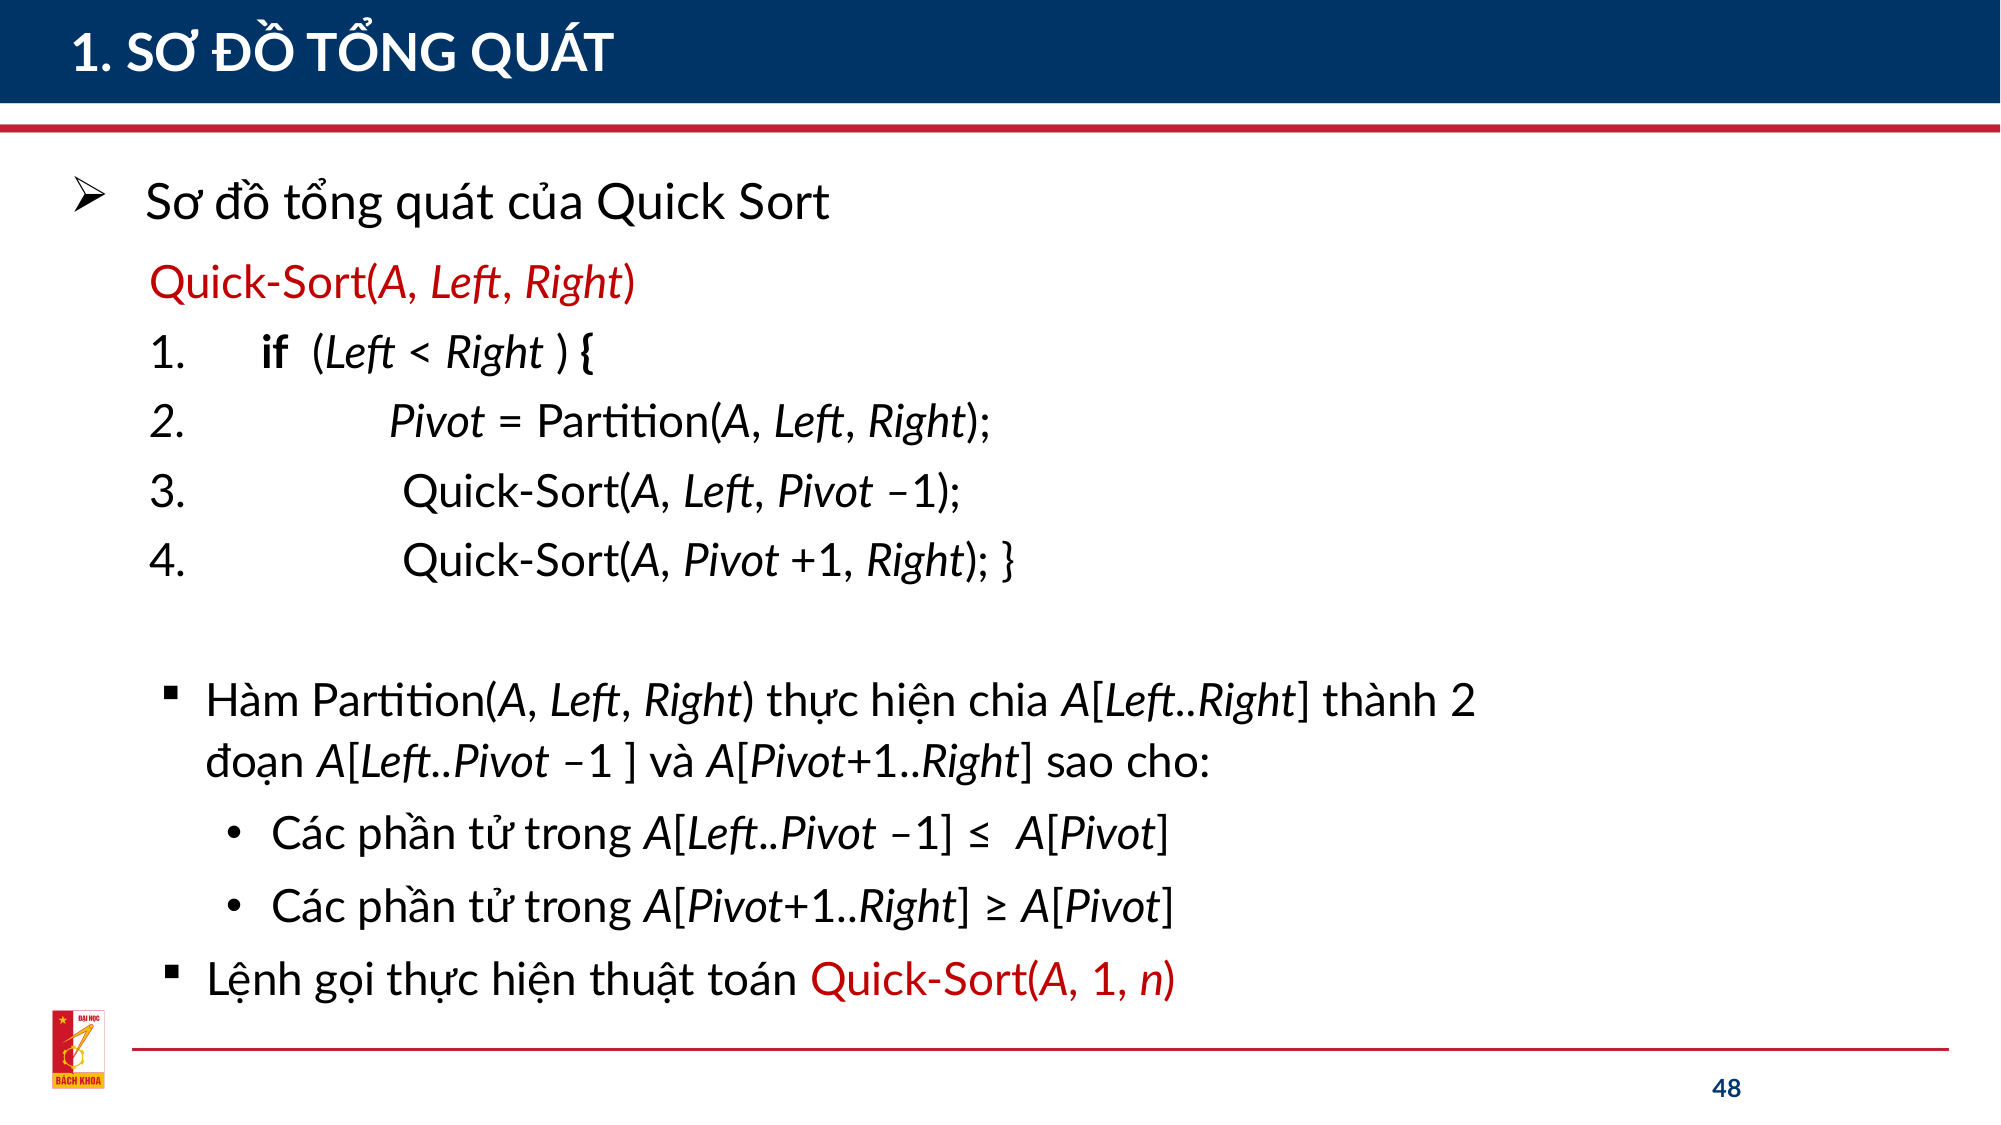

# 1. SƠ ĐỒ TỔNG QUÁT
Sơ đồ tổng quát của Quick Sort
Quick-Sort(A, Left, Right)
 if  (Left < Right ) {
             Pivot = Partition(A, Left, Right);
             Quick-Sort(A, Left, Pivot –1);
             Quick-Sort(A, Pivot +1, Right); }

Hàm Partition(A, Left, Right) thực hiện chia A[Left..Right] thành 2 đoạn A[Left..Pivot –1 ] và A[Pivot+1..Right] sao cho:
Các phần tử trong A[Left..Pivot –1] ≤  A[Pivot]
Các phần tử trong A[Pivot+1..Right] ≥ A[Pivot]
Lệnh gọi thực hiện thuật toán Quick-Sort(A, 1, n)

48